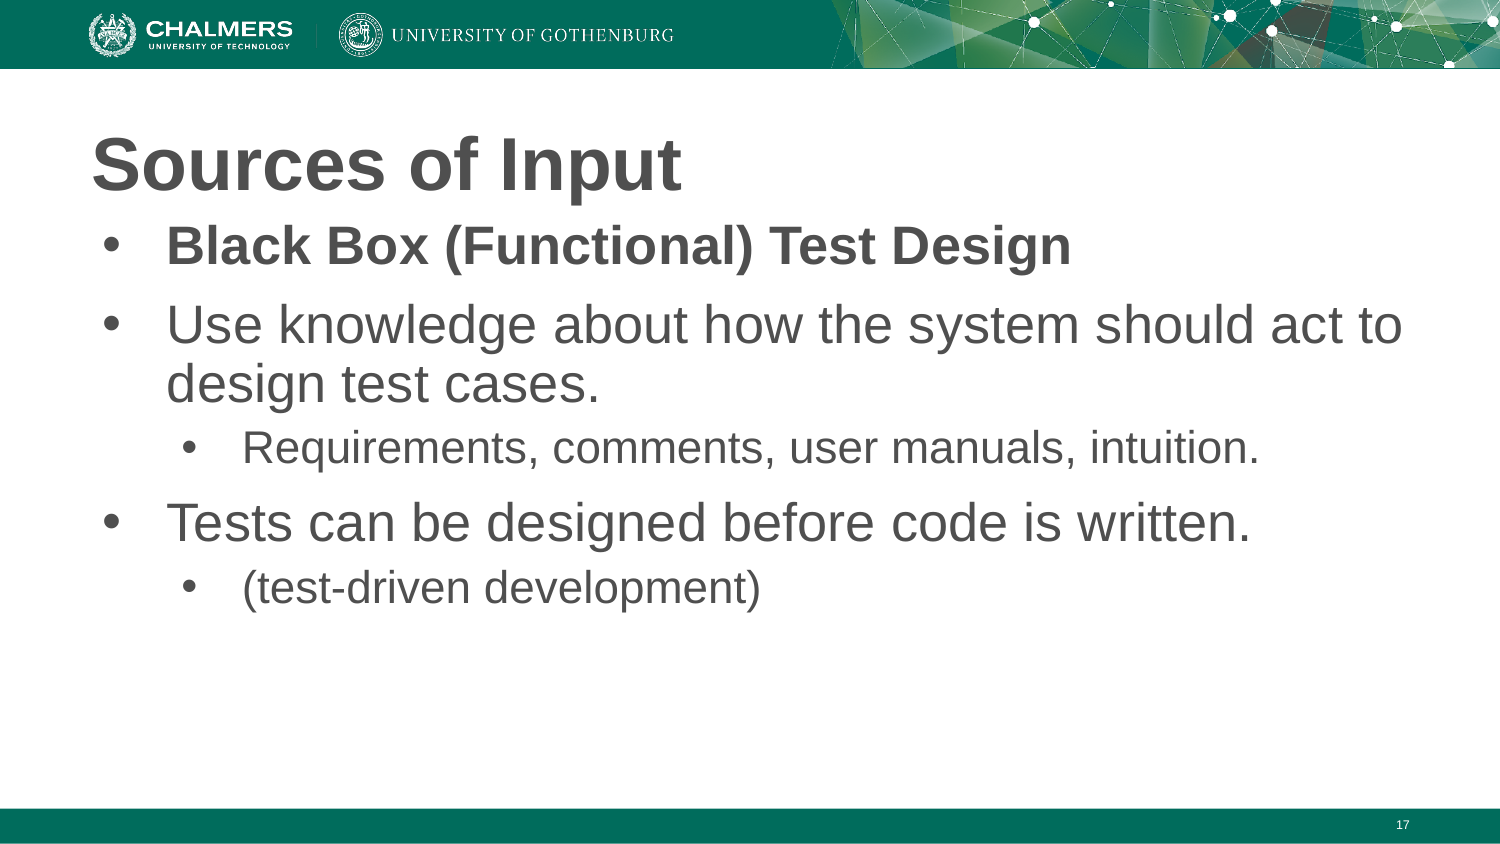

# Sources of Input
Black Box (Functional) Test Design
Use knowledge about how the system should act to design test cases.
Requirements, comments, user manuals, intuition.
Tests can be designed before code is written.
(test-driven development)
17